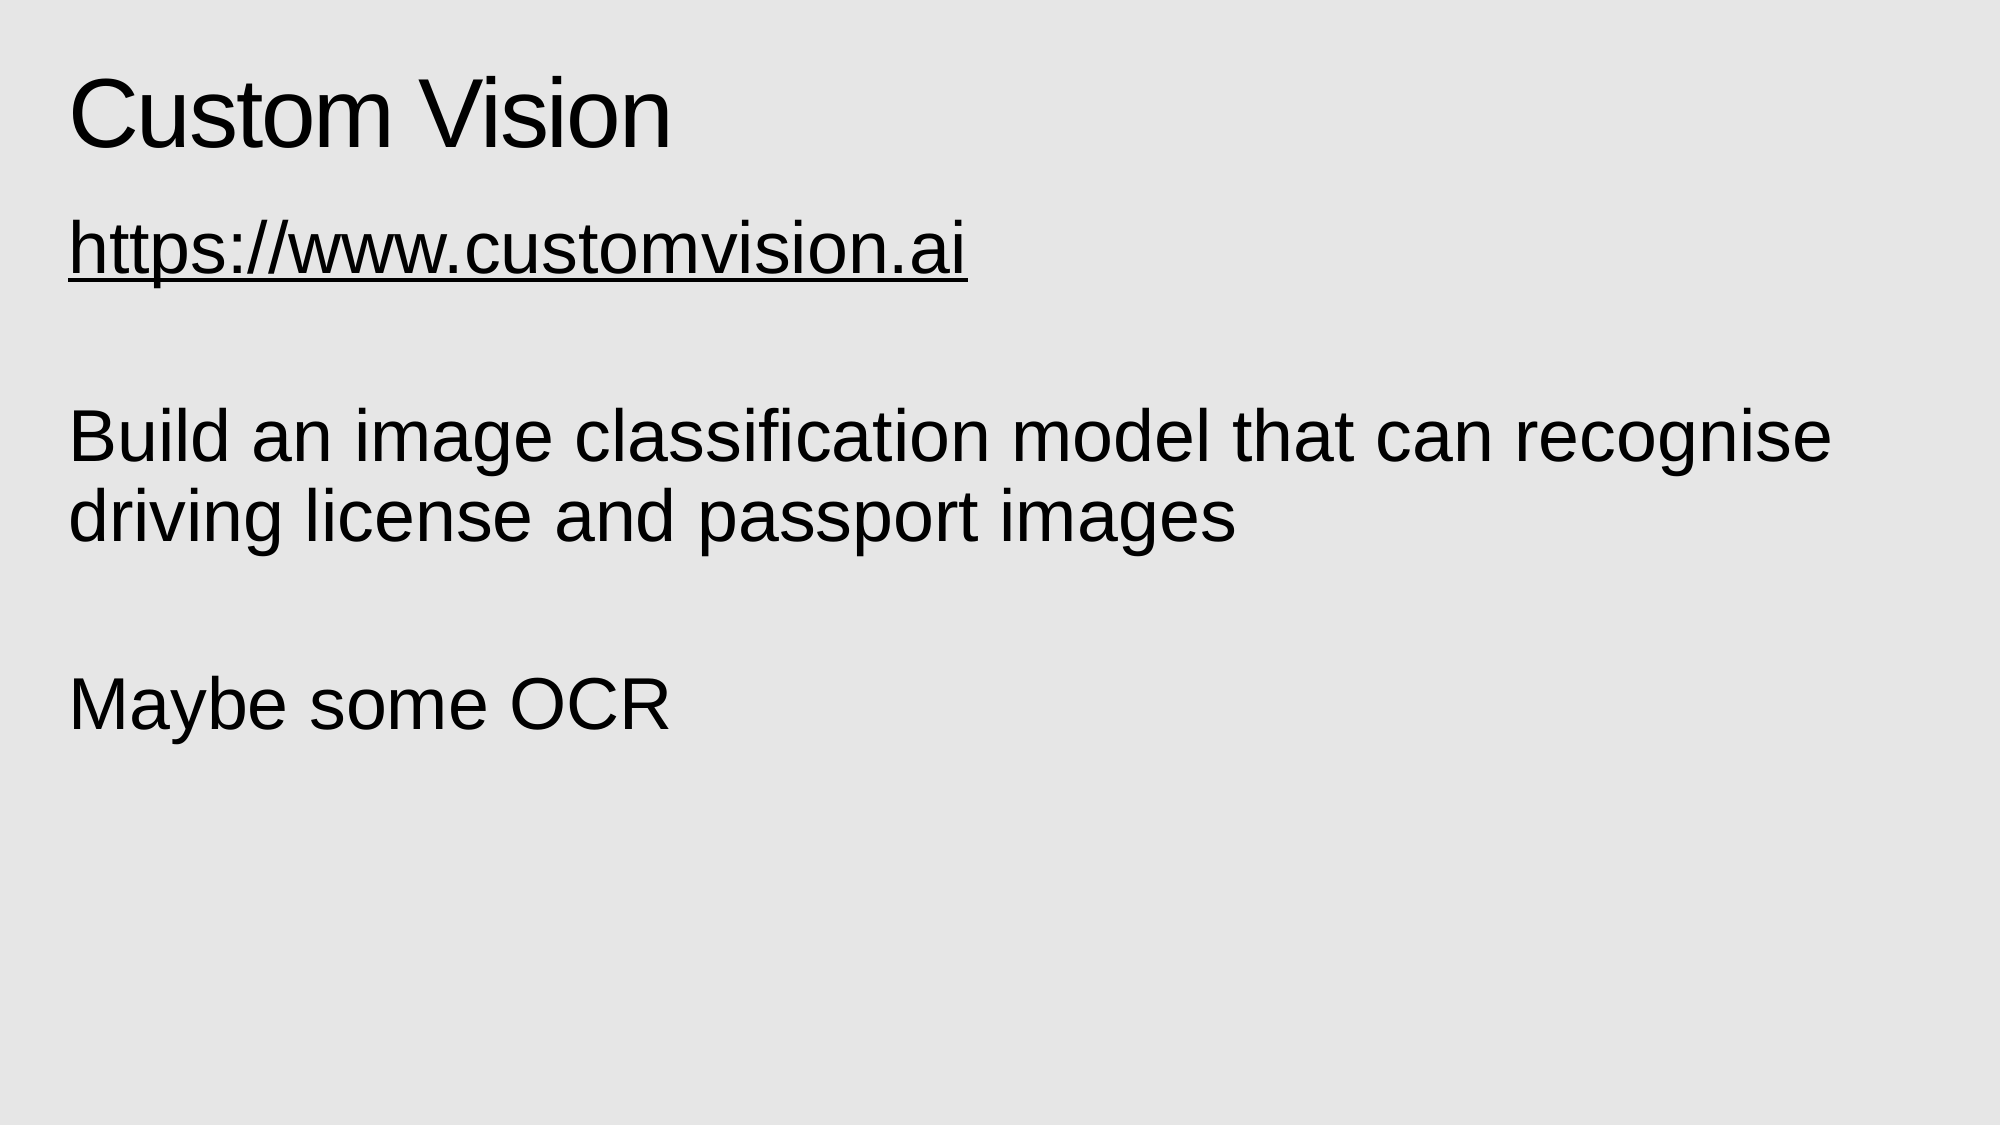

# Custom Vision
https://www.customvision.ai

Build an image classification model that can recognise driving license and passport images

Maybe some OCR